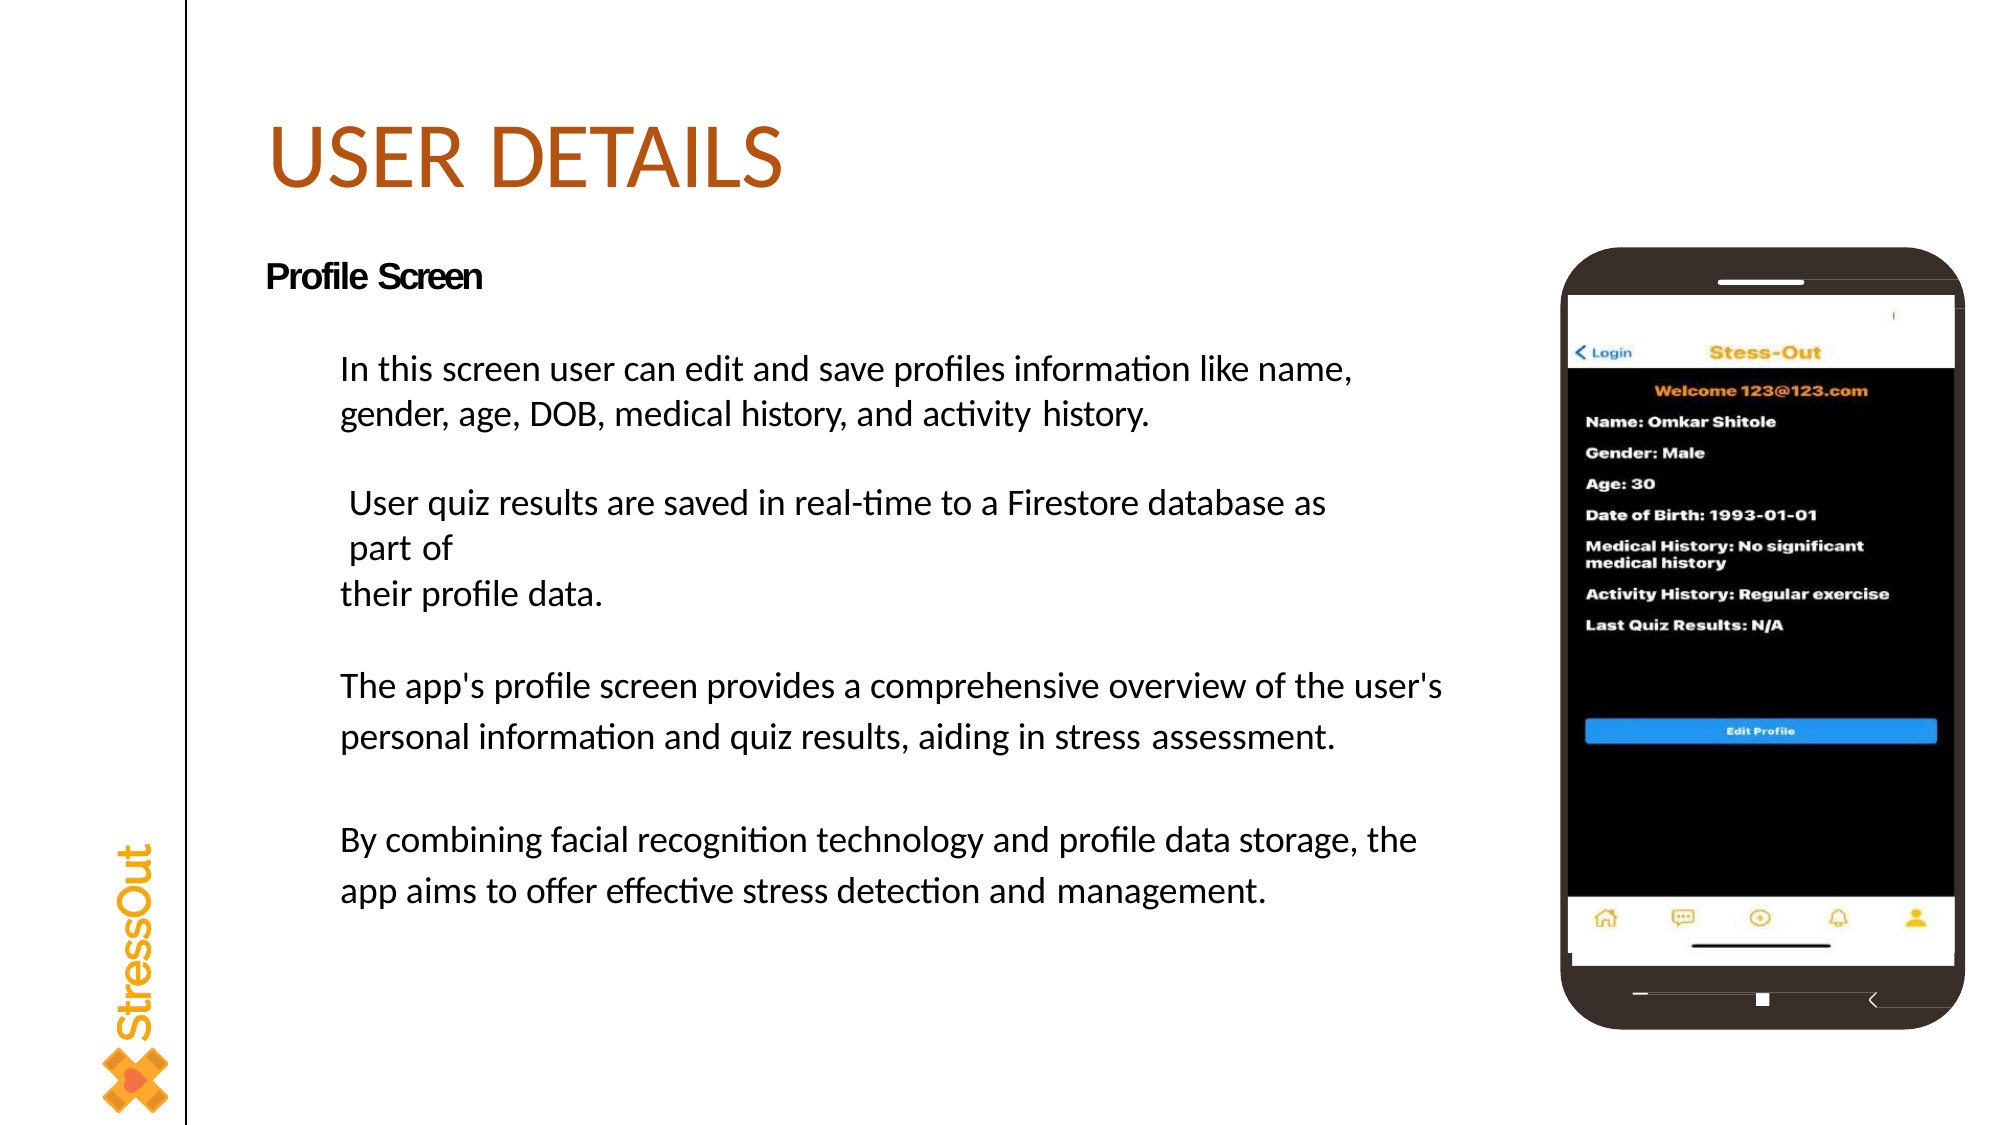

# USER DETAILS

Profile Screen

In this screen user can edit and save profiles information like name,  gender, age, DOB, medical history, and activity history.

User quiz results are saved in real-time to a Firestore database as part of
their profile data.

The app's profile screen provides a comprehensive overview of the user's  personal information and quiz results, aiding in stress assessment.

By combining facial recognition technology and profile data storage, the  app aims to offer effective stress detection and management.